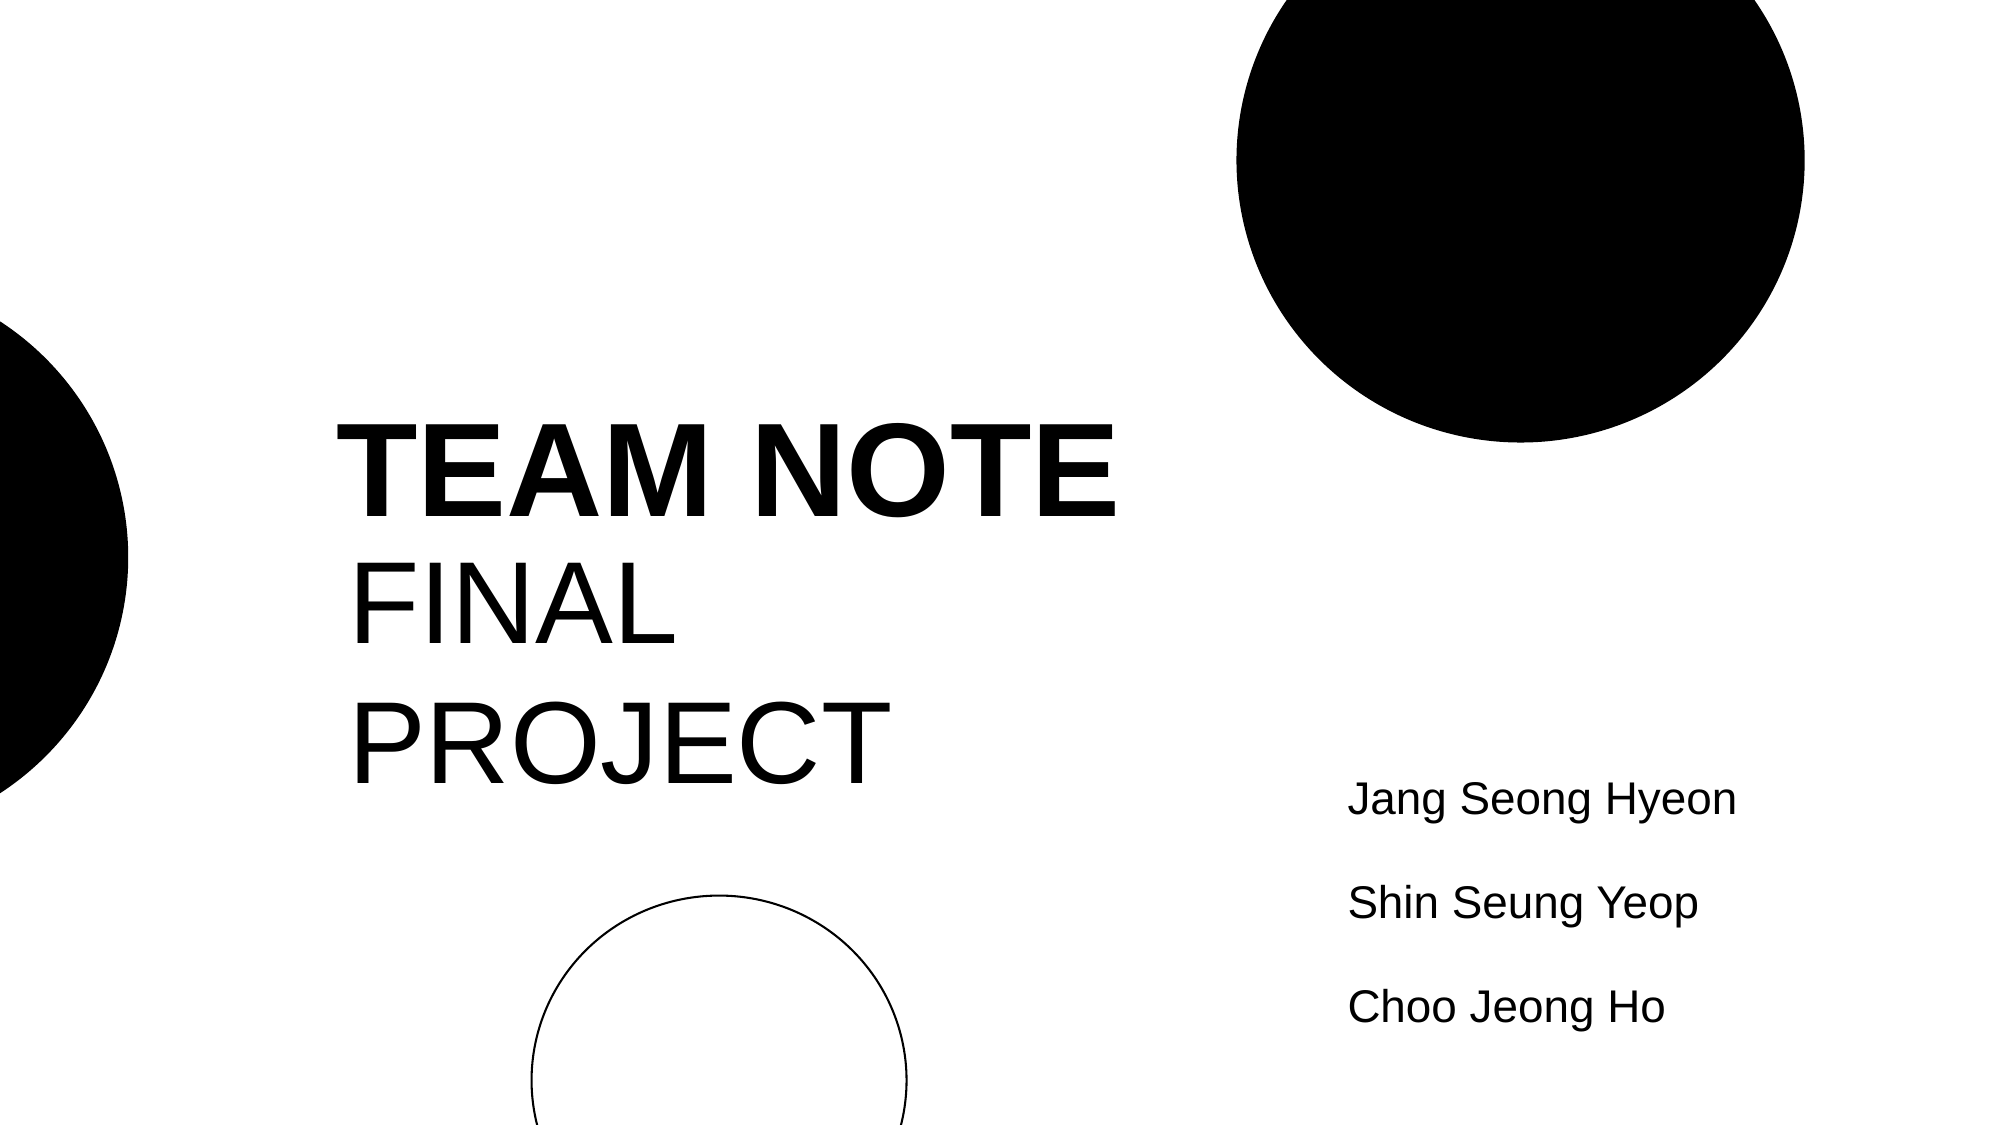

TEAM NOTE
FINAL PROJECT
Jang Seong Hyeon
Shin Seung Yeop

Choo Jeong Ho